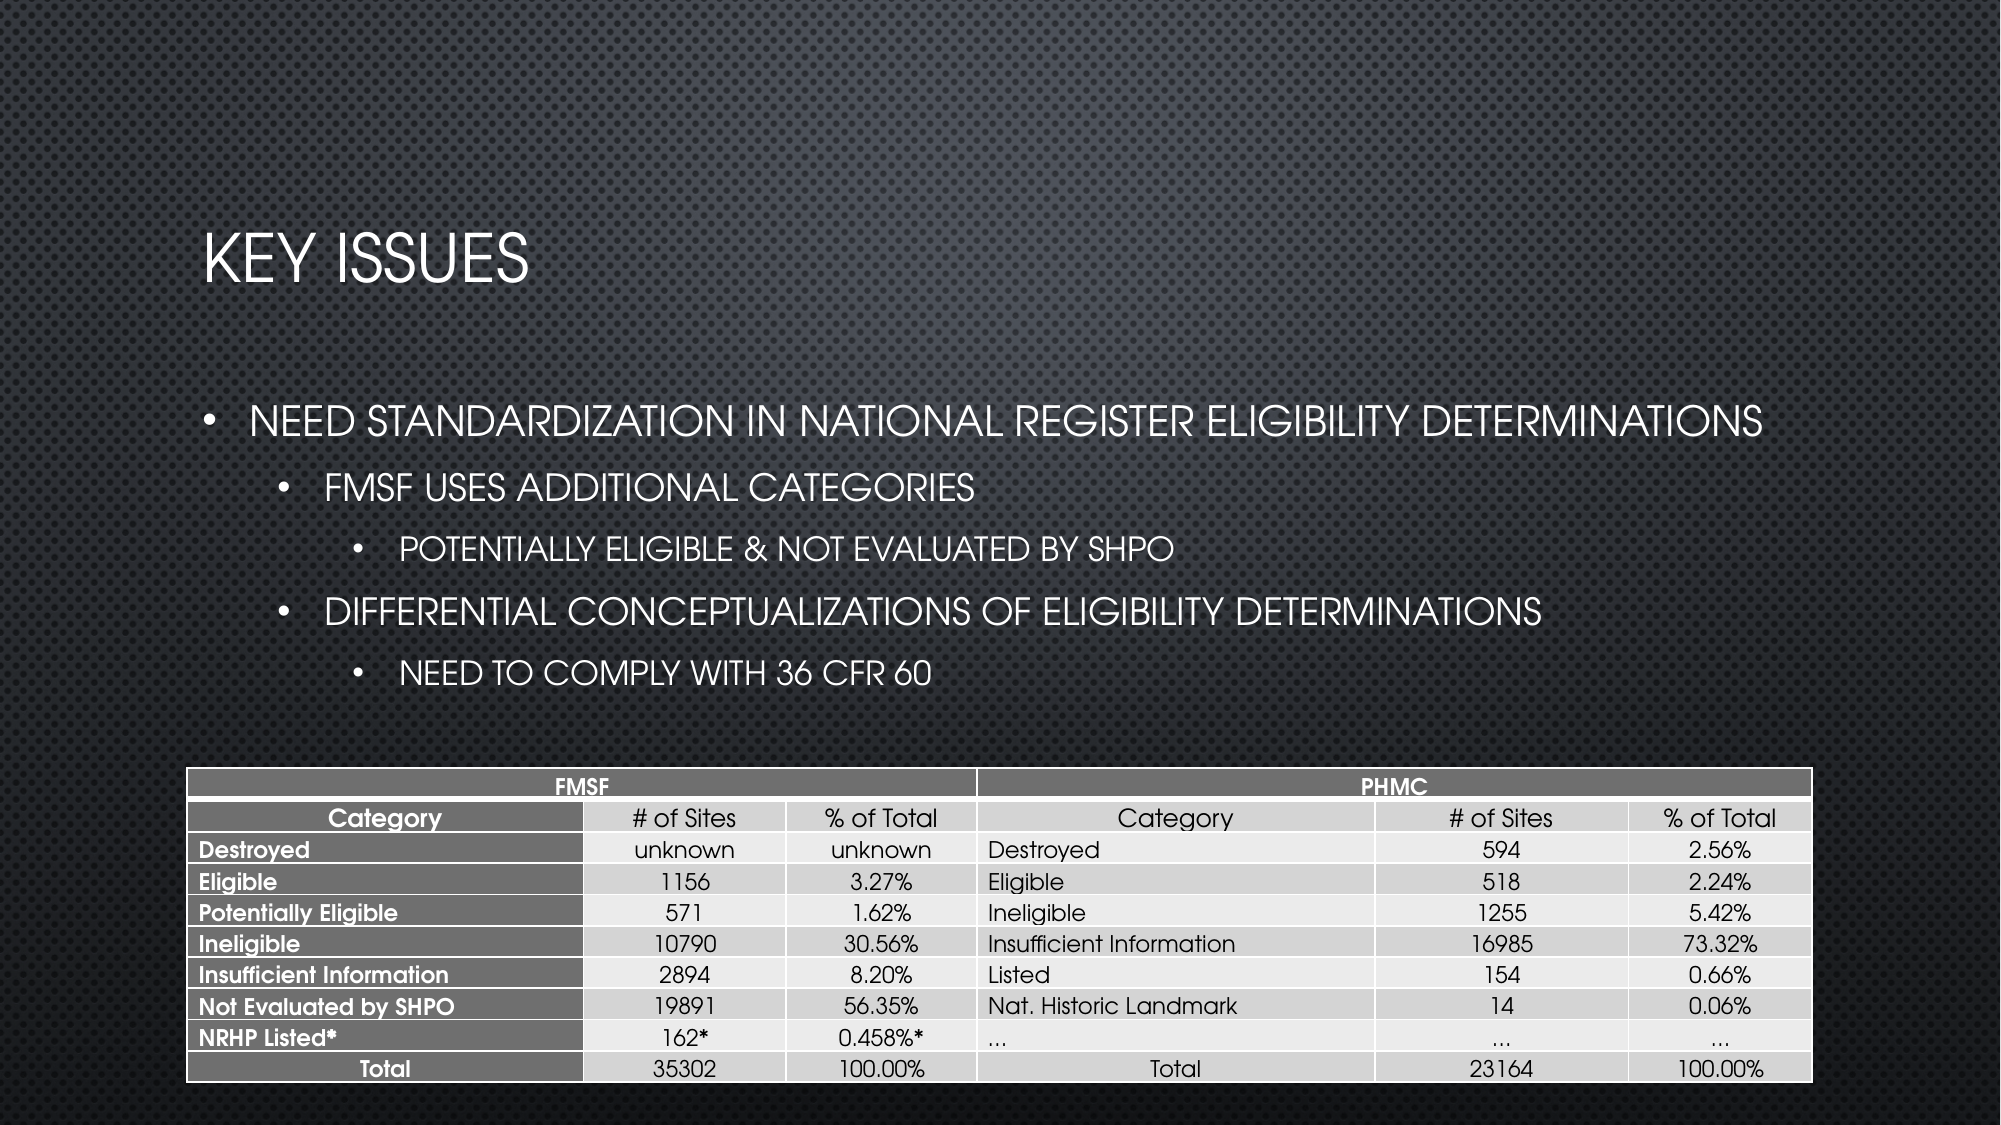

# Key Issues
Need Standardization in National Register Eligibility Determinations
FMSF uses additional categories
Potentially Eligible & Not Evaluated by SHPO
Differential conceptualizations of eligibility determinations
Need to comply with 36 CFR 60
| FMSF |  |  | PHMC |  |  |
| --- | --- | --- | --- | --- | --- |
| Category | # of Sites | % of Total | Category | # of Sites | % of Total |
| Destroyed | unknown | unknown | Destroyed | 594 | 2.56% |
| Eligible | 1156 | 3.27% | Eligible | 518 | 2.24% |
| Potentially Eligible | 571 | 1.62% | Ineligible | 1255 | 5.42% |
| Ineligible | 10790 | 30.56% | Insufficient Information | 16985 | 73.32% |
| Insufficient Information | 2894 | 8.20% | Listed | 154 | 0.66% |
| Not Evaluated by SHPO | 19891 | 56.35% | Nat. Historic Landmark | 14 | 0.06% |
| NRHP Listed\* | 162\* | 0.458%\* | … | … | … |
| Total | 35302 | 100.00% | Total | 23164 | 100.00% |